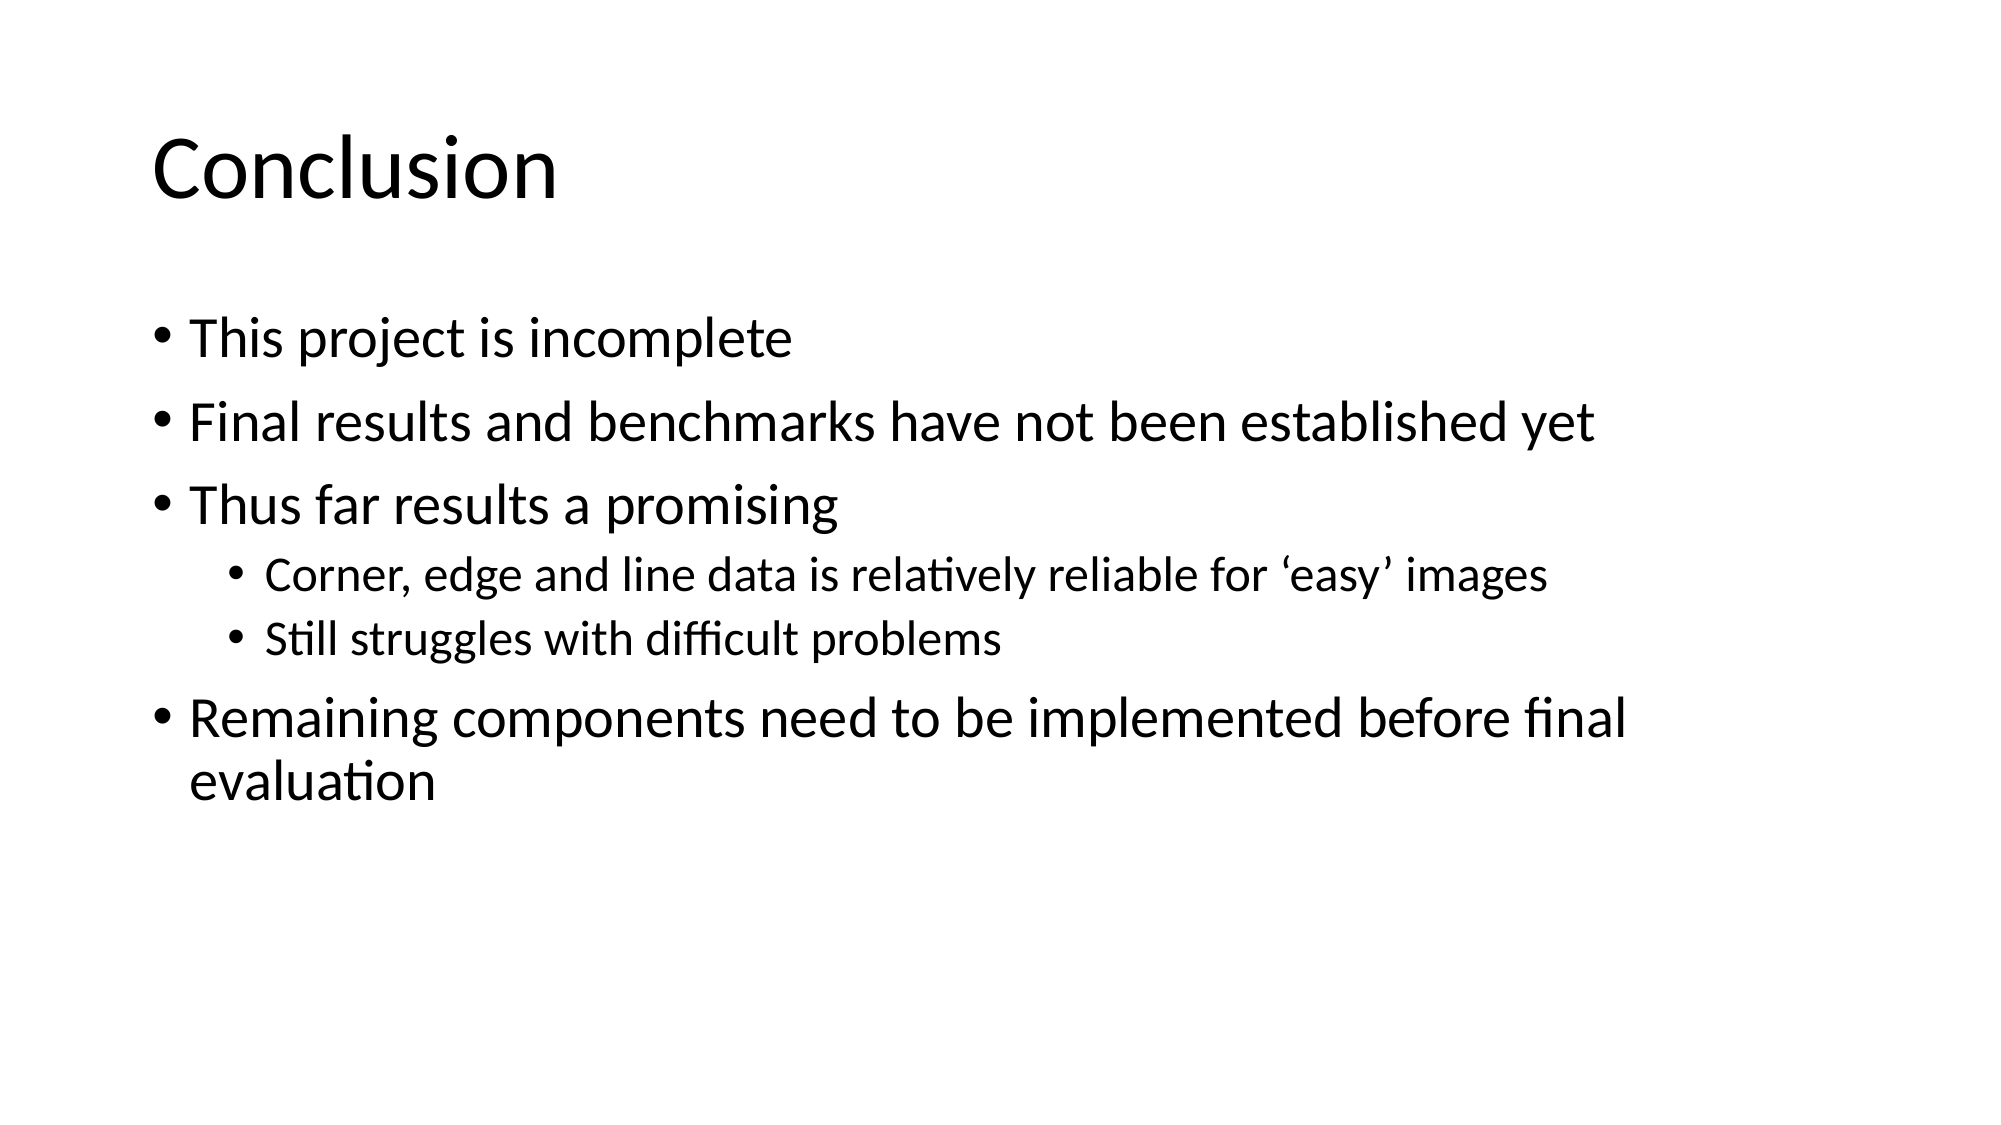

# Conclusion
This project is incomplete
Final results and benchmarks have not been established yet
Thus far results a promising
Corner, edge and line data is relatively reliable for ‘easy’ images
Still struggles with difficult problems
Remaining components need to be implemented before final evaluation